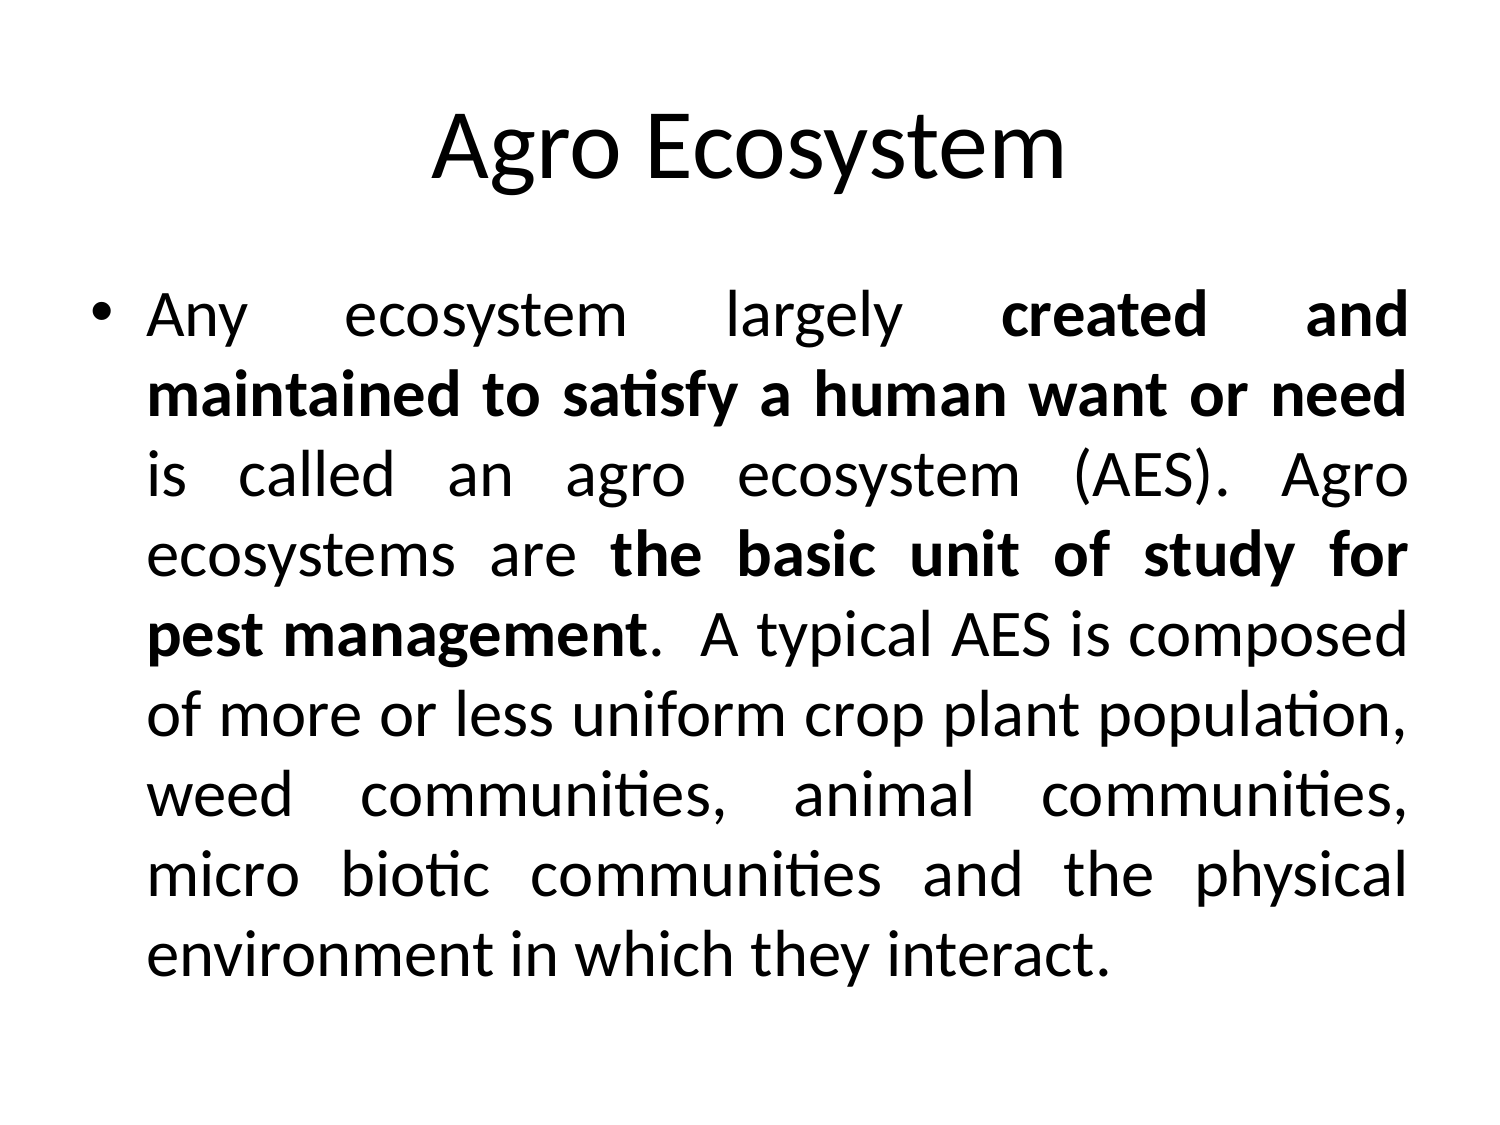

# Agro Ecosystem
Any ecosystem largely created and maintained to satisfy a human want or need is called an agro ecosystem (AES). Agro ecosystems are the basic unit of study for pest management.  A typical AES is composed of more or less uniform crop plant population, weed communities, animal communities, micro biotic communities and the physical environment in which they interact.